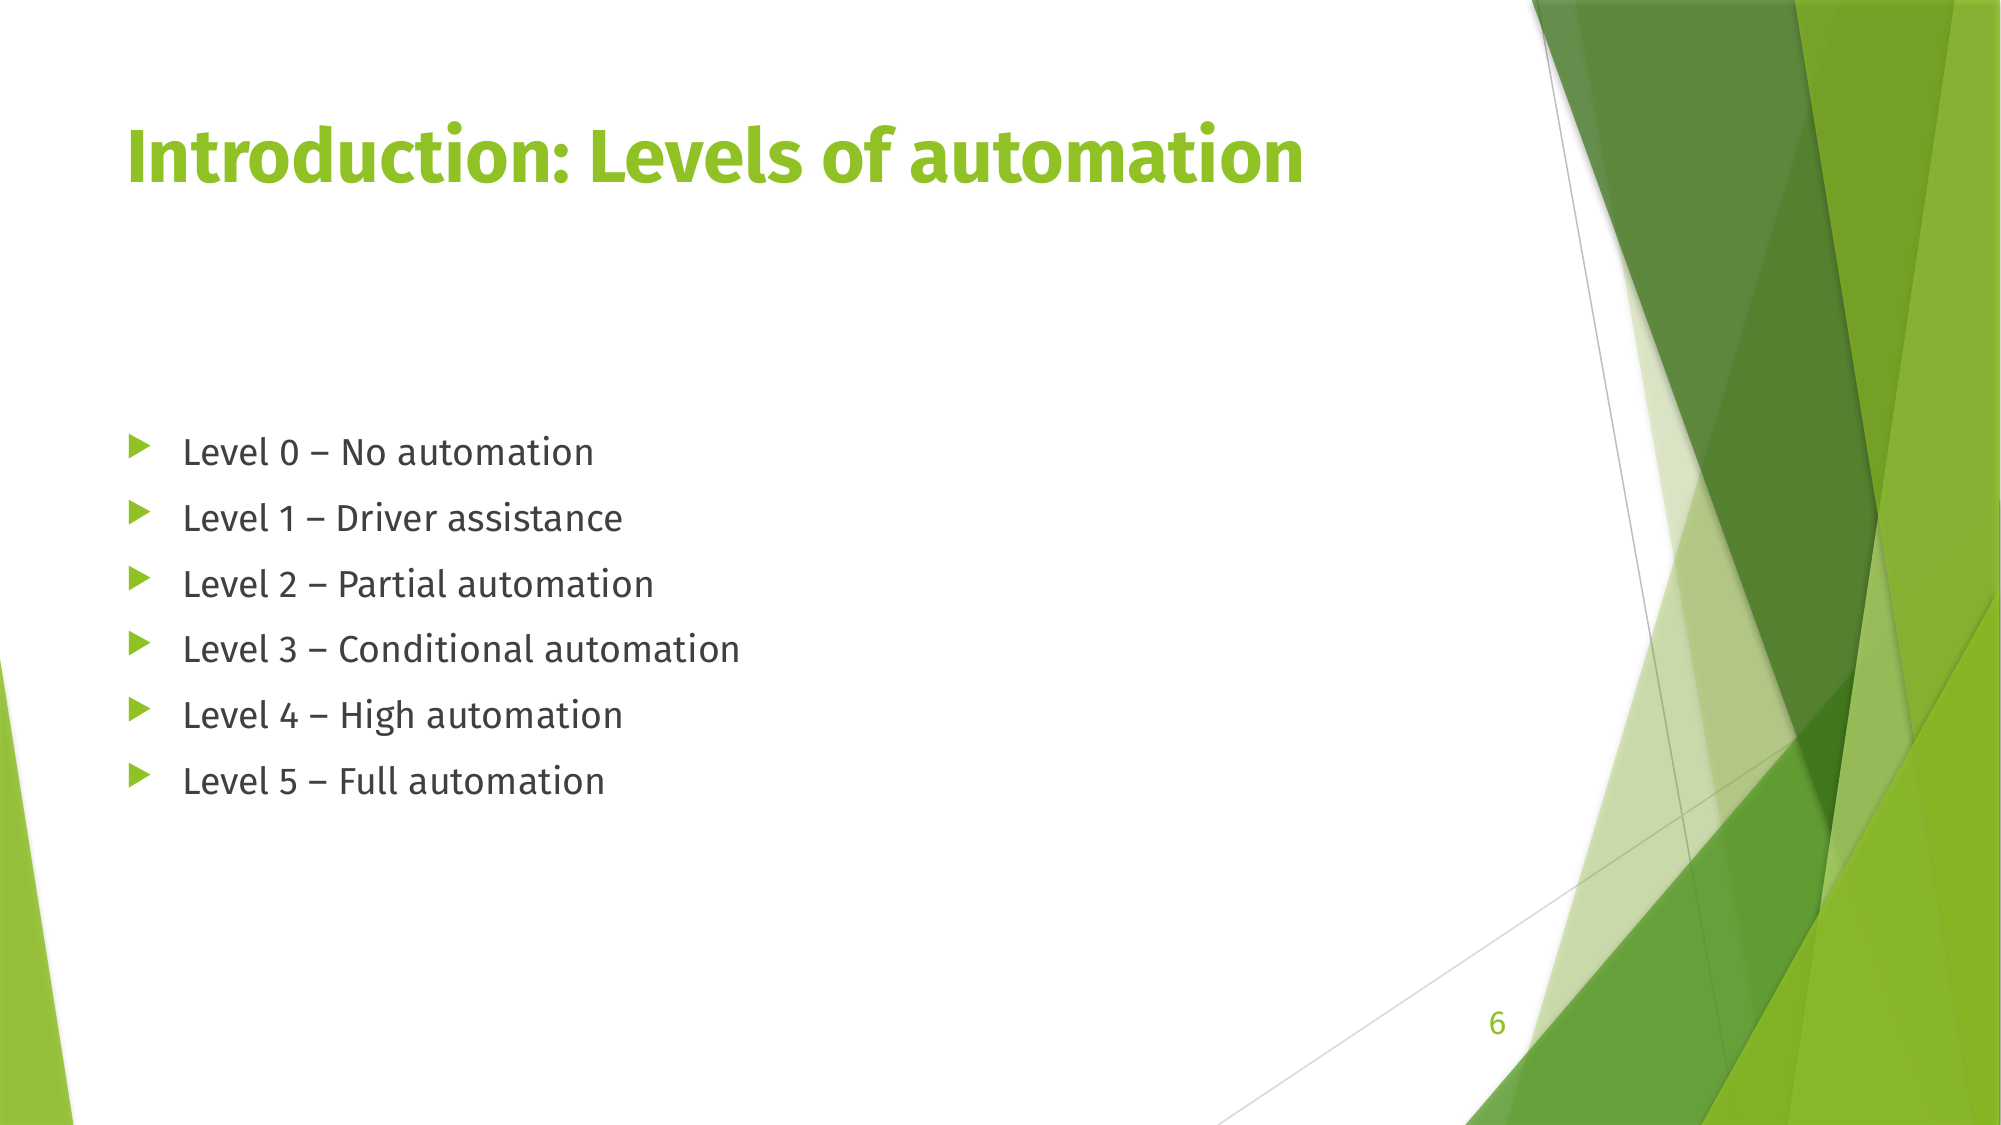

# Introduction: Levels of automation

Level 0 – No automation
Level 1 – Driver assistance
Level 2 – Partial automation
Level 3 – Conditional automation
Level 4 – High automation
Level 5 – Full automation
6